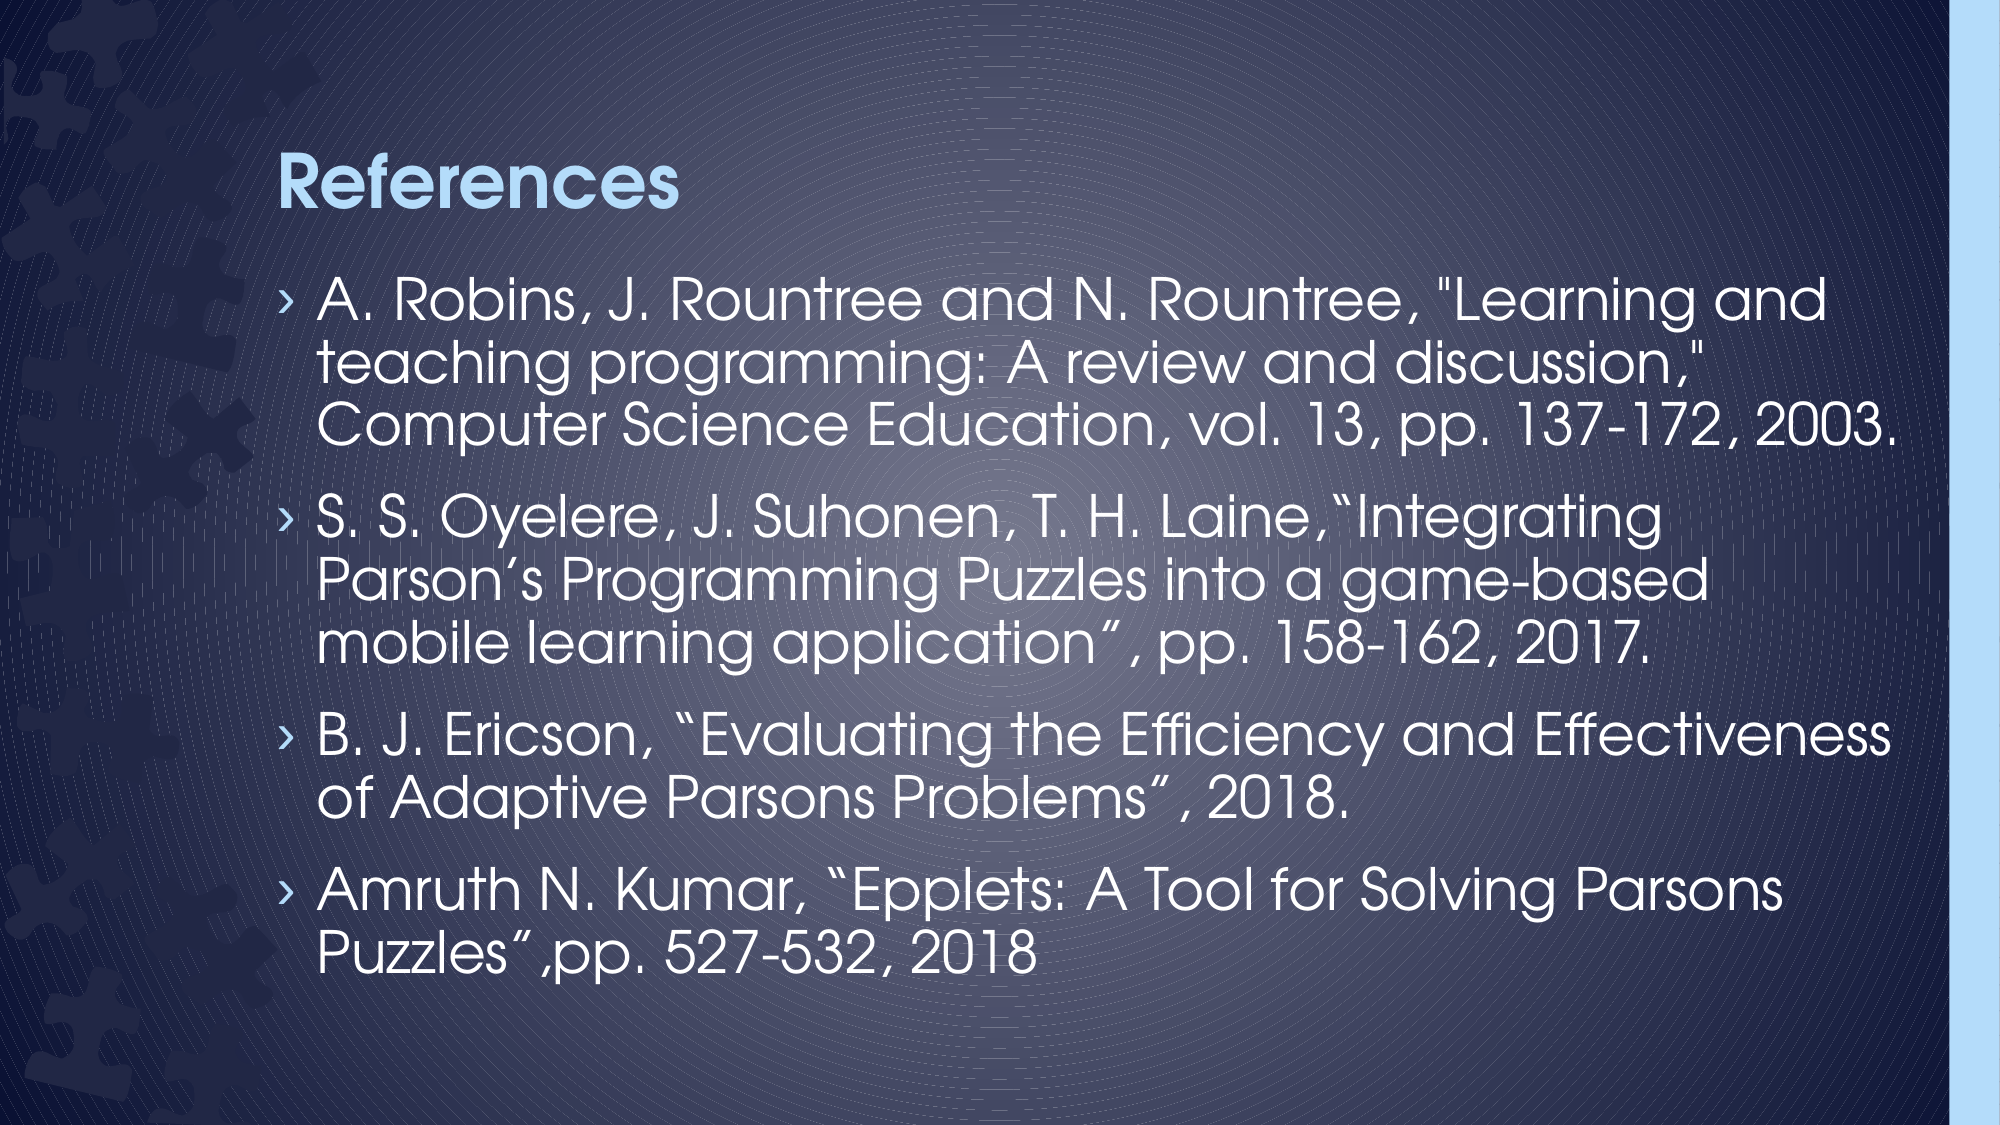

# References
A. Robins, J. Rountree and N. Rountree, "Learning and teaching programming: A review and discussion," Computer Science Education, vol. 13, pp. 137-172, 2003.
S. S. Oyelere, J. Suhonen, T. H. Laine,“Integrating Parson’s Programming Puzzles into a game-based mobile learning application”, pp. 158-162, 2017.
B. J. Ericson, “Evaluating the Efficiency and Effectiveness of Adaptive Parsons Problems”, 2018.
Amruth N. Kumar, “Epplets: A Tool for Solving Parsons Puzzles”,pp. 527-532, 2018